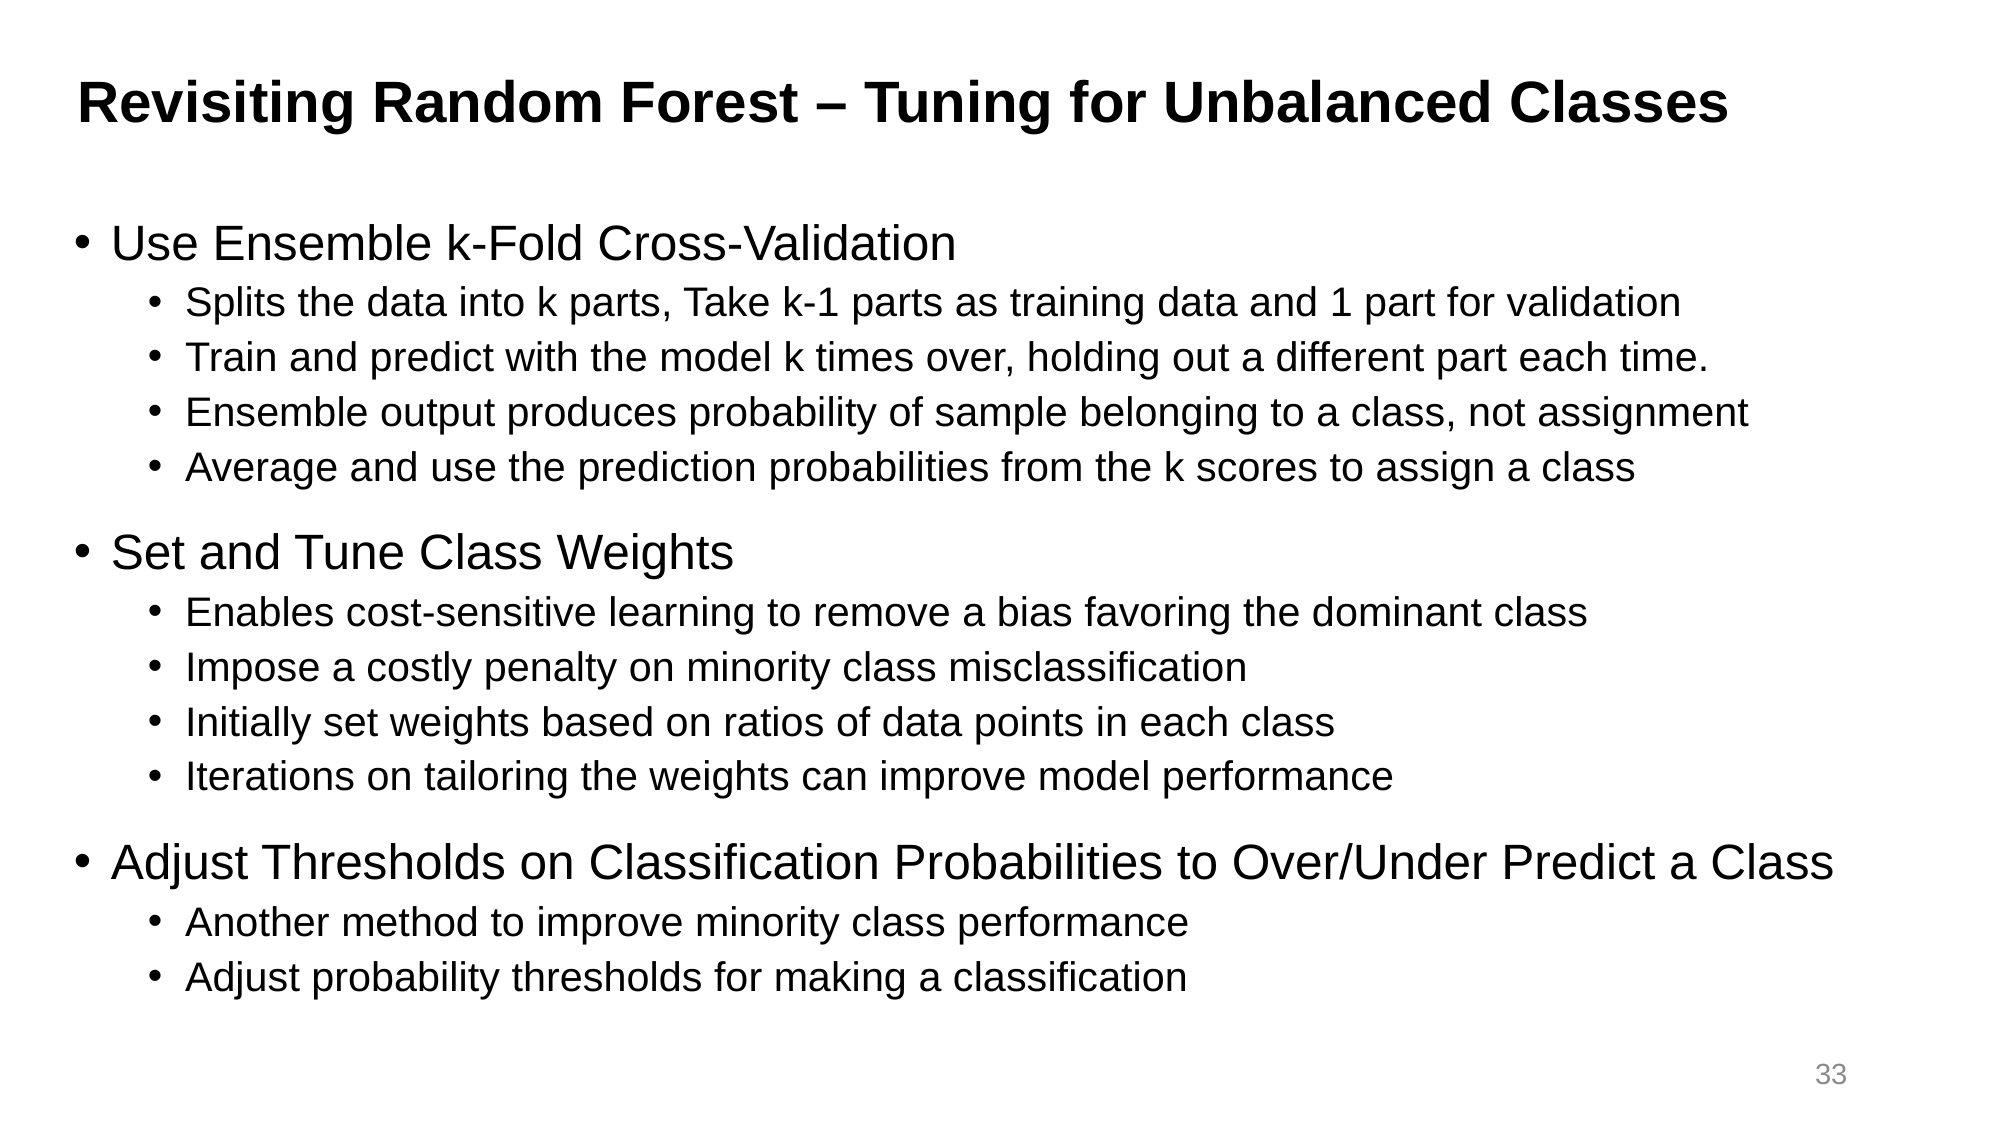

# Revisiting Random Forest – Tuning for Unbalanced Classes
Use Ensemble k-Fold Cross-Validation
Splits the data into k parts, Take k-1 parts as training data and 1 part for validation
Train and predict with the model k times over, holding out a different part each time.
Ensemble output produces probability of sample belonging to a class, not assignment
Average and use the prediction probabilities from the k scores to assign a class
Set and Tune Class Weights
Enables cost-sensitive learning to remove a bias favoring the dominant class
Impose a costly penalty on minority class misclassification
Initially set weights based on ratios of data points in each class
Iterations on tailoring the weights can improve model performance
Adjust Thresholds on Classification Probabilities to Over/Under Predict a Class
Another method to improve minority class performance
Adjust probability thresholds for making a classification

33